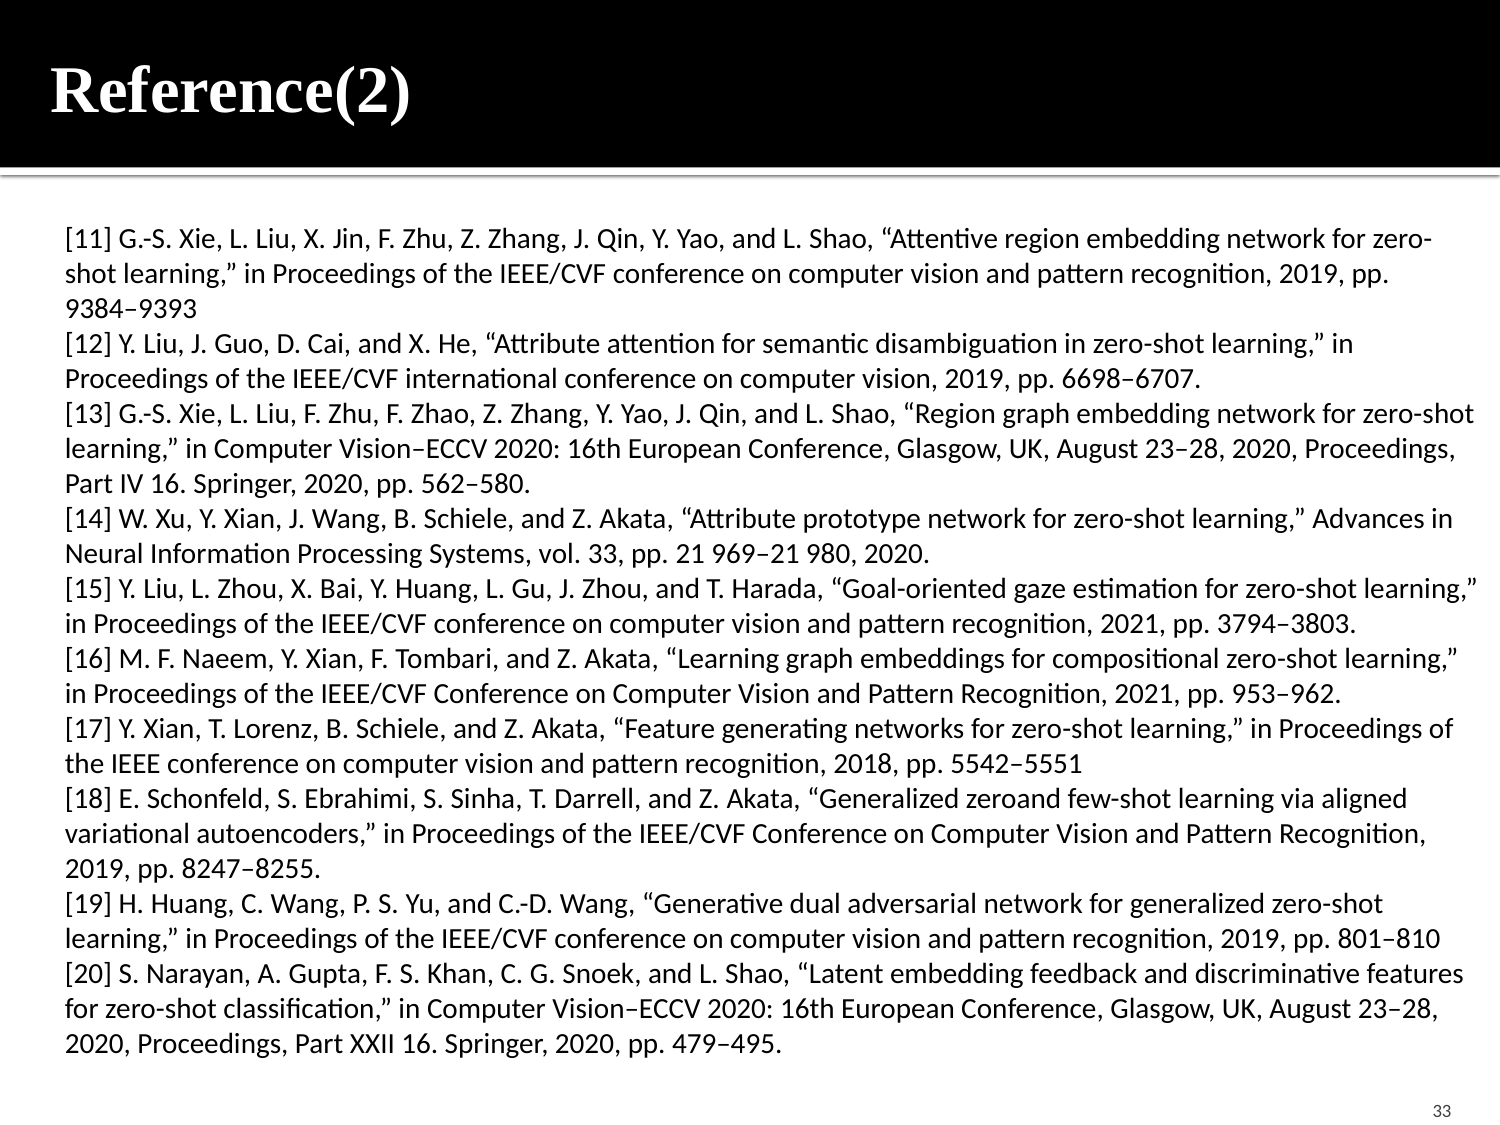

Reference(2)
[11] G.-S. Xie, L. Liu, X. Jin, F. Zhu, Z. Zhang, J. Qin, Y. Yao, and L. Shao, “Attentive region embedding network for zero-shot learning,” in Proceedings of the IEEE/CVF conference on computer vision and pattern recognition, 2019, pp.
9384–9393
[12] Y. Liu, J. Guo, D. Cai, and X. He, “Attribute attention for semantic disambiguation in zero-shot learning,” in Proceedings of the IEEE/CVF international conference on computer vision, 2019, pp. 6698–6707.
[13] G.-S. Xie, L. Liu, F. Zhu, F. Zhao, Z. Zhang, Y. Yao, J. Qin, and L. Shao, “Region graph embedding network for zero-shot learning,” in Computer Vision–ECCV 2020: 16th European Conference, Glasgow, UK, August 23–28, 2020, Proceedings, Part IV 16. Springer, 2020, pp. 562–580.
[14] W. Xu, Y. Xian, J. Wang, B. Schiele, and Z. Akata, “Attribute prototype network for zero-shot learning,” Advances in Neural Information Processing Systems, vol. 33, pp. 21 969–21 980, 2020.
[15] Y. Liu, L. Zhou, X. Bai, Y. Huang, L. Gu, J. Zhou, and T. Harada, “Goal-oriented gaze estimation for zero-shot learning,” in Proceedings of the IEEE/CVF conference on computer vision and pattern recognition, 2021, pp. 3794–3803.
[16] M. F. Naeem, Y. Xian, F. Tombari, and Z. Akata, “Learning graph embeddings for compositional zero-shot learning,” in Proceedings of the IEEE/CVF Conference on Computer Vision and Pattern Recognition, 2021, pp. 953–962.
[17] Y. Xian, T. Lorenz, B. Schiele, and Z. Akata, “Feature generating networks for zero-shot learning,” in Proceedings of the IEEE conference on computer vision and pattern recognition, 2018, pp. 5542–5551
[18] E. Schonfeld, S. Ebrahimi, S. Sinha, T. Darrell, and Z. Akata, “Generalized zeroand few-shot learning via aligned variational autoencoders,” in Proceedings of the IEEE/CVF Conference on Computer Vision and Pattern Recognition, 2019, pp. 8247–8255.
[19] H. Huang, C. Wang, P. S. Yu, and C.-D. Wang, “Generative dual adversarial network for generalized zero-shot learning,” in Proceedings of the IEEE/CVF conference on computer vision and pattern recognition, 2019, pp. 801–810
[20] S. Narayan, A. Gupta, F. S. Khan, C. G. Snoek, and L. Shao, “Latent embedding feedback and discriminative features for zero-shot classification,” in Computer Vision–ECCV 2020: 16th European Conference, Glasgow, UK, August 23–28, 2020, Proceedings, Part XXII 16. Springer, 2020, pp. 479–495.
33